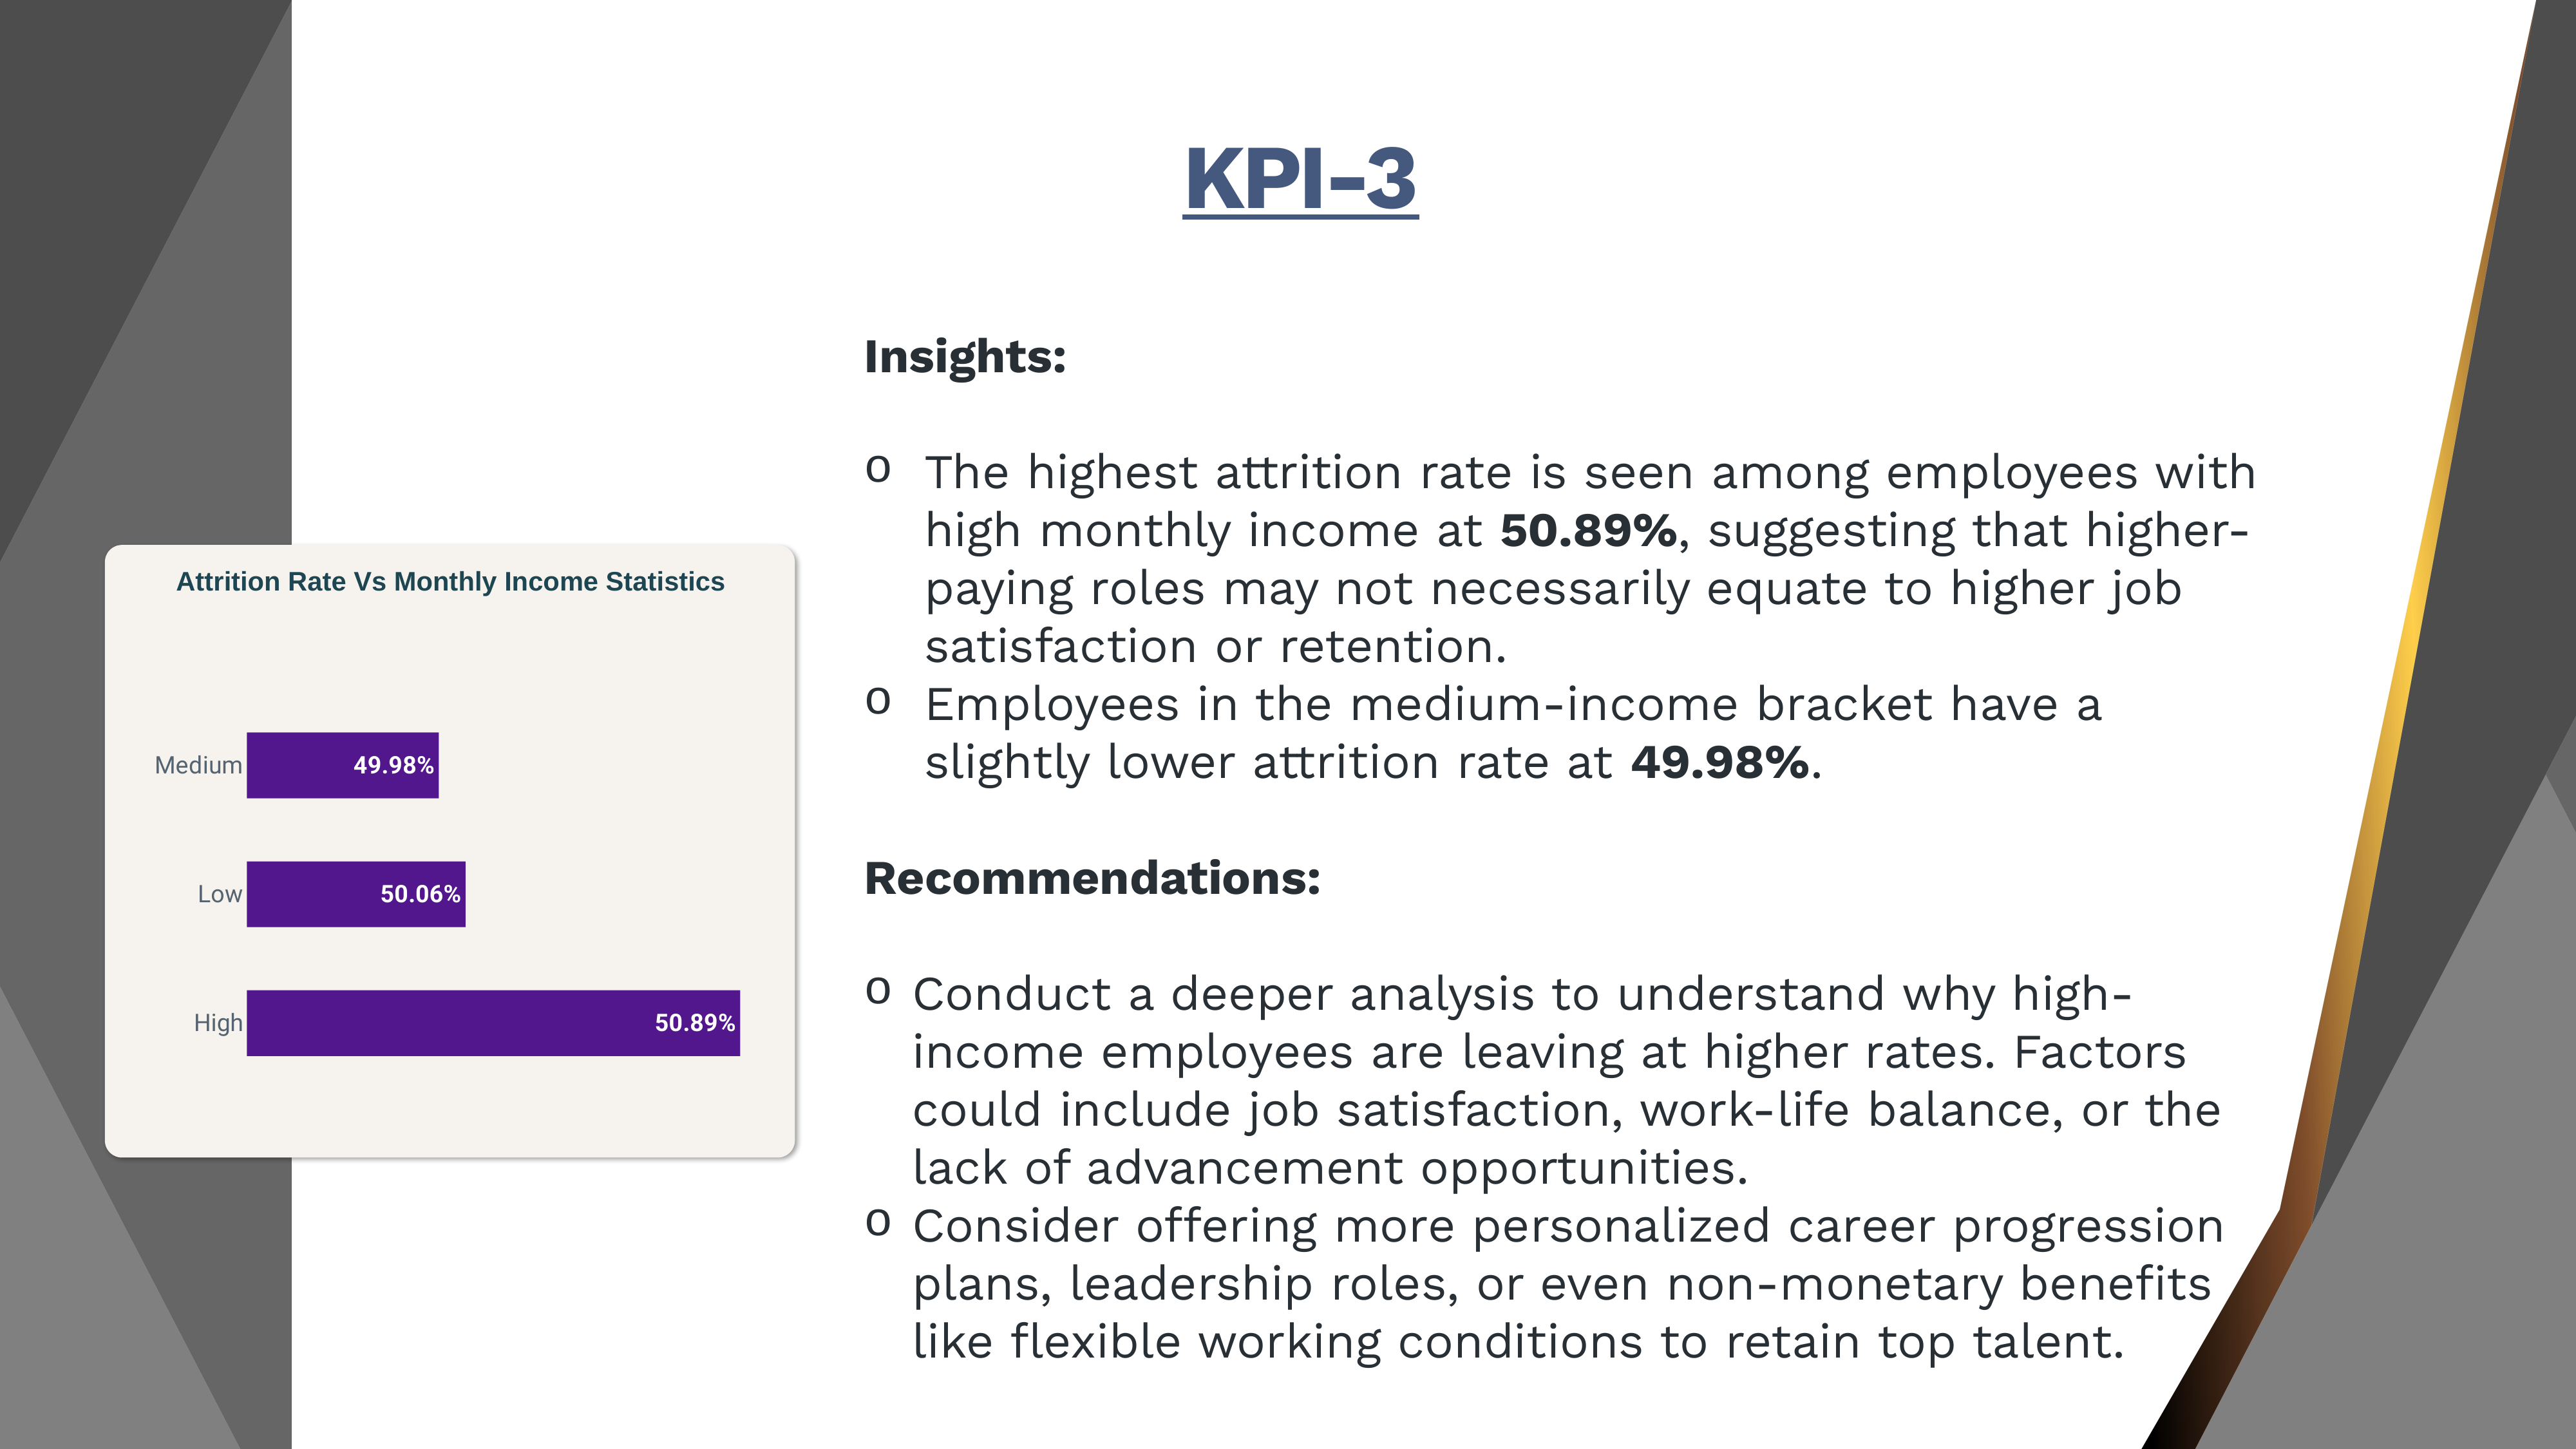

KPI-3
Insights:

The highest attrition rate is seen among employees with high monthly income at 50.89%, suggesting that higher-paying roles may not necessarily equate to higher job satisfaction or retention.
Employees in the medium-income bracket have a slightly lower attrition rate at 49.98%.

Recommendations:

Conduct a deeper analysis to understand why high-income employees are leaving at higher rates. Factors could include job satisfaction, work-life balance, or the lack of advancement opportunities.
Consider offering more personalized career progression plans, leadership roles, or even non-monetary benefits like flexible working conditions to retain top talent.

Attrition Rate Vs Monthly Income Statistics

### Chart

| Category | Total |
|---|---|
| High | 0.5089081772498858 |
| Low | 0.5006094006676912 |
| Medium | 0.4998018232263179 |